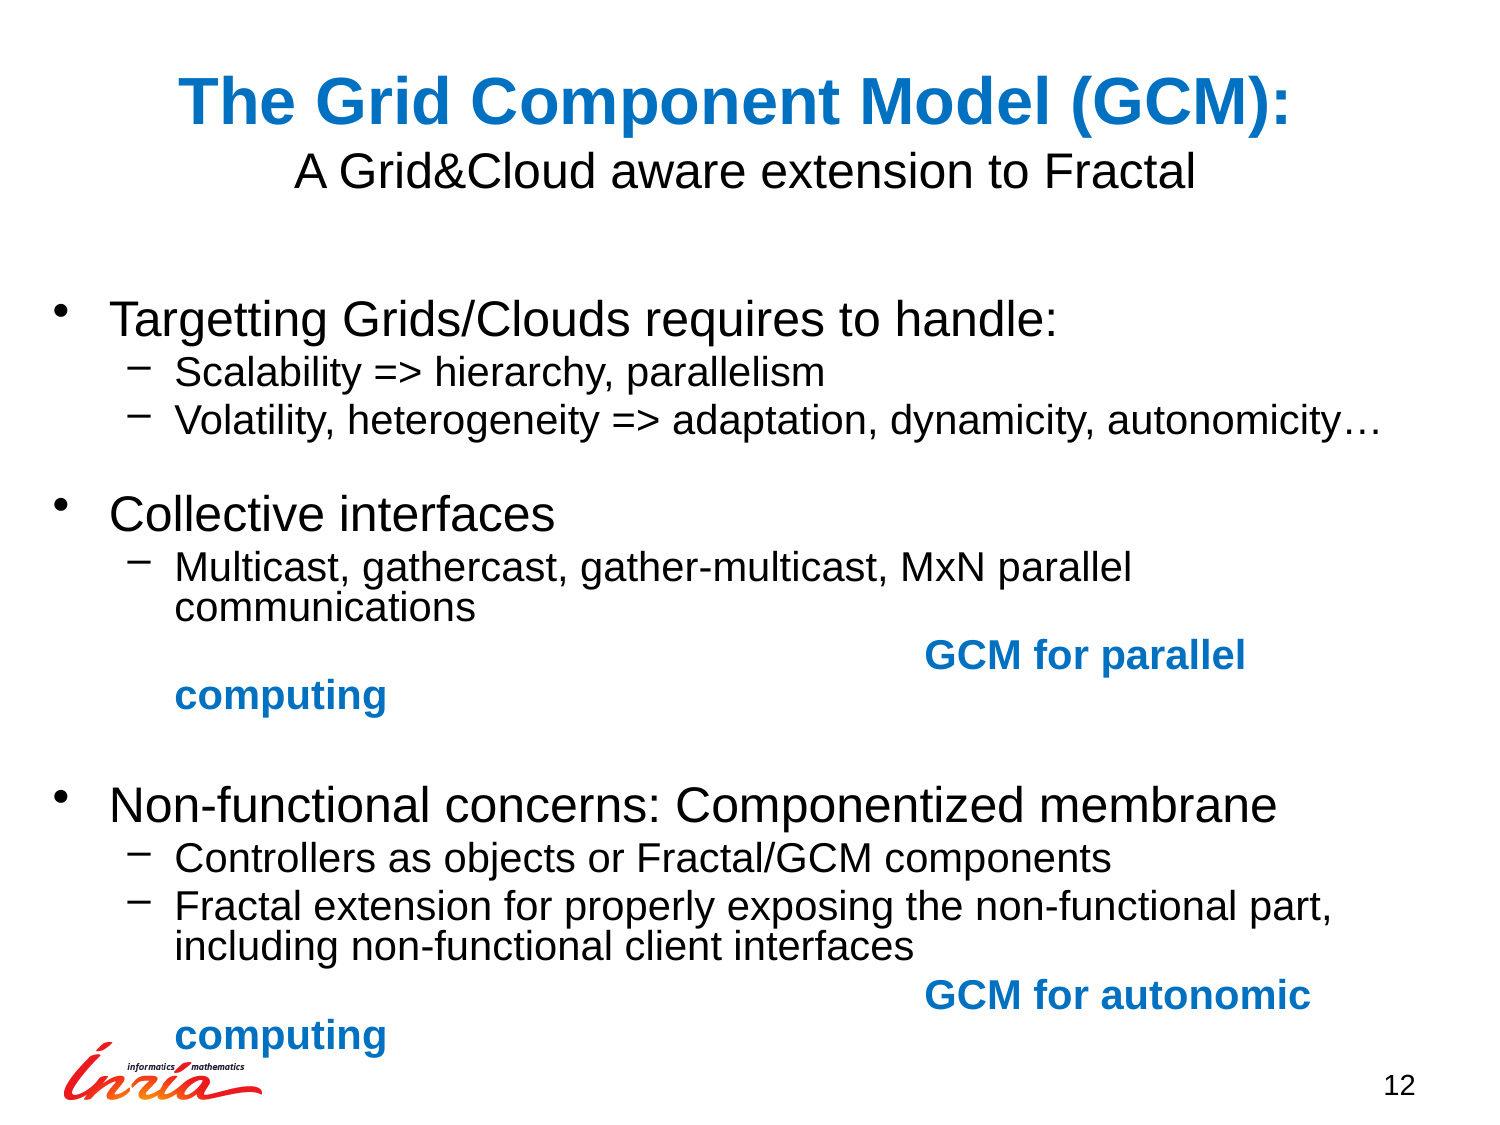

# The Grid Component Model (GCM): A Grid&Cloud aware extension to Fractal
Targetting Grids/Clouds requires to handle:
Scalability => hierarchy, parallelism
Volatility, heterogeneity => adaptation, dynamicity, autonomicity…
Collective interfaces
Multicast, gathercast, gather-multicast, MxN parallel communications
						GCM for parallel computing

Non-functional concerns: Componentized membrane
Controllers as objects or Fractal/GCM components
Fractal extension for properly exposing the non-functional part, including non-functional client interfaces
						GCM for autonomic computing
12